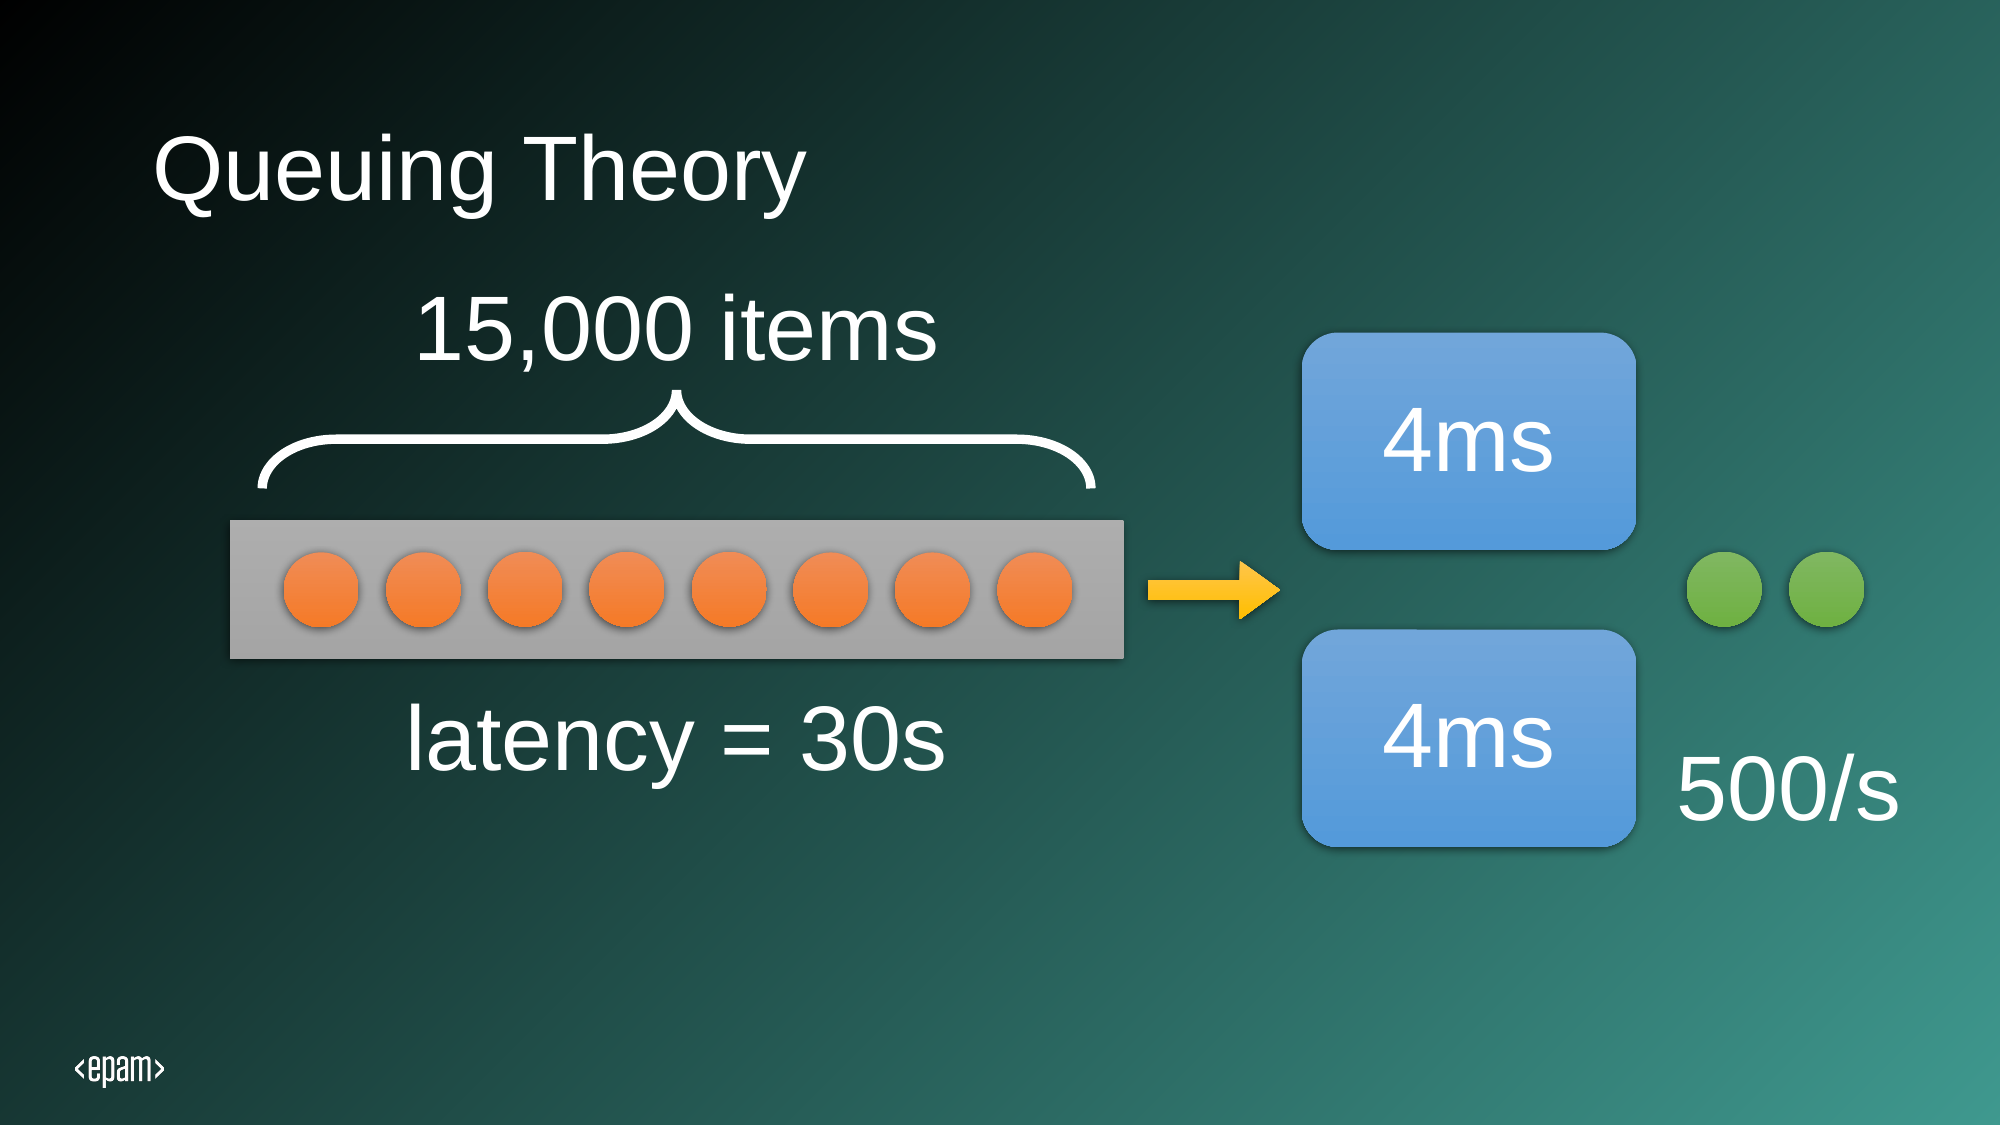

# Queuing Theory
15,000 items
4ms

4ms

latency = 30s
500/s